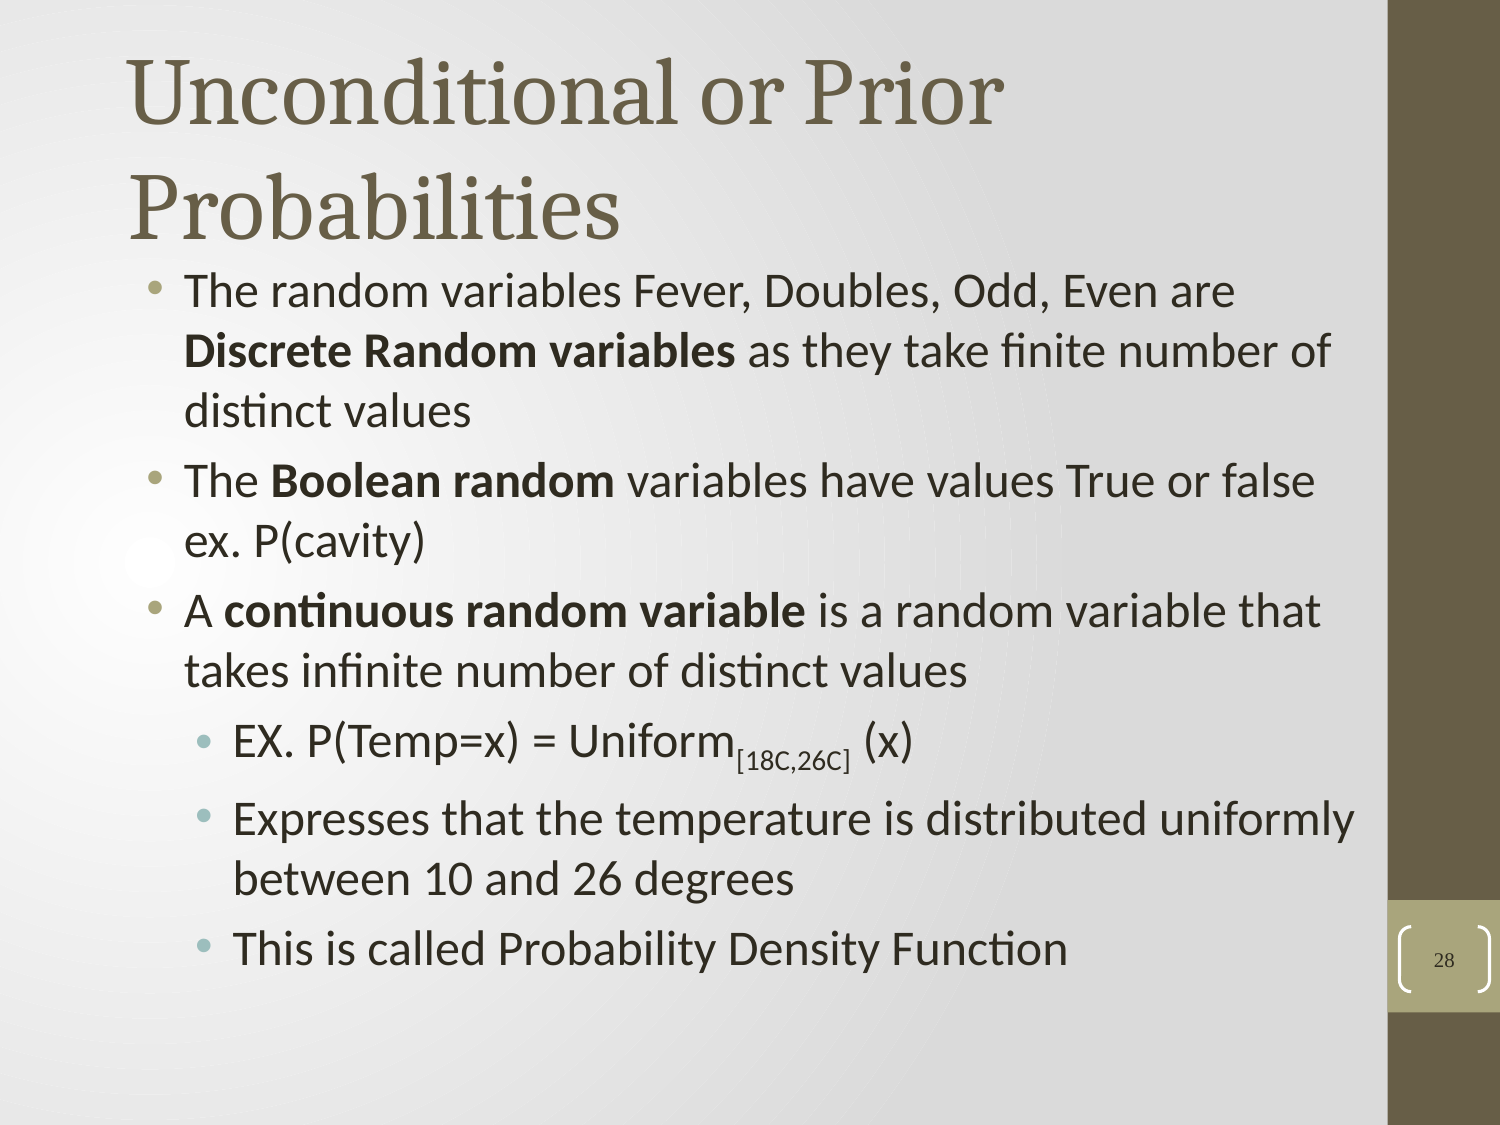

# Unconditional or Prior Probabilities
The random variables Fever, Doubles, Odd, Even are Discrete Random variables as they take finite number of distinct values
The Boolean random variables have values True or false ex. P(cavity)
A continuous random variable is a random variable that takes infinite number of distinct values
EX. P(Temp=x) = Uniform[18C,26C] (x)
Expresses that the temperature is distributed uniformly between 10 and 26 degrees
This is called Probability Density Function
28